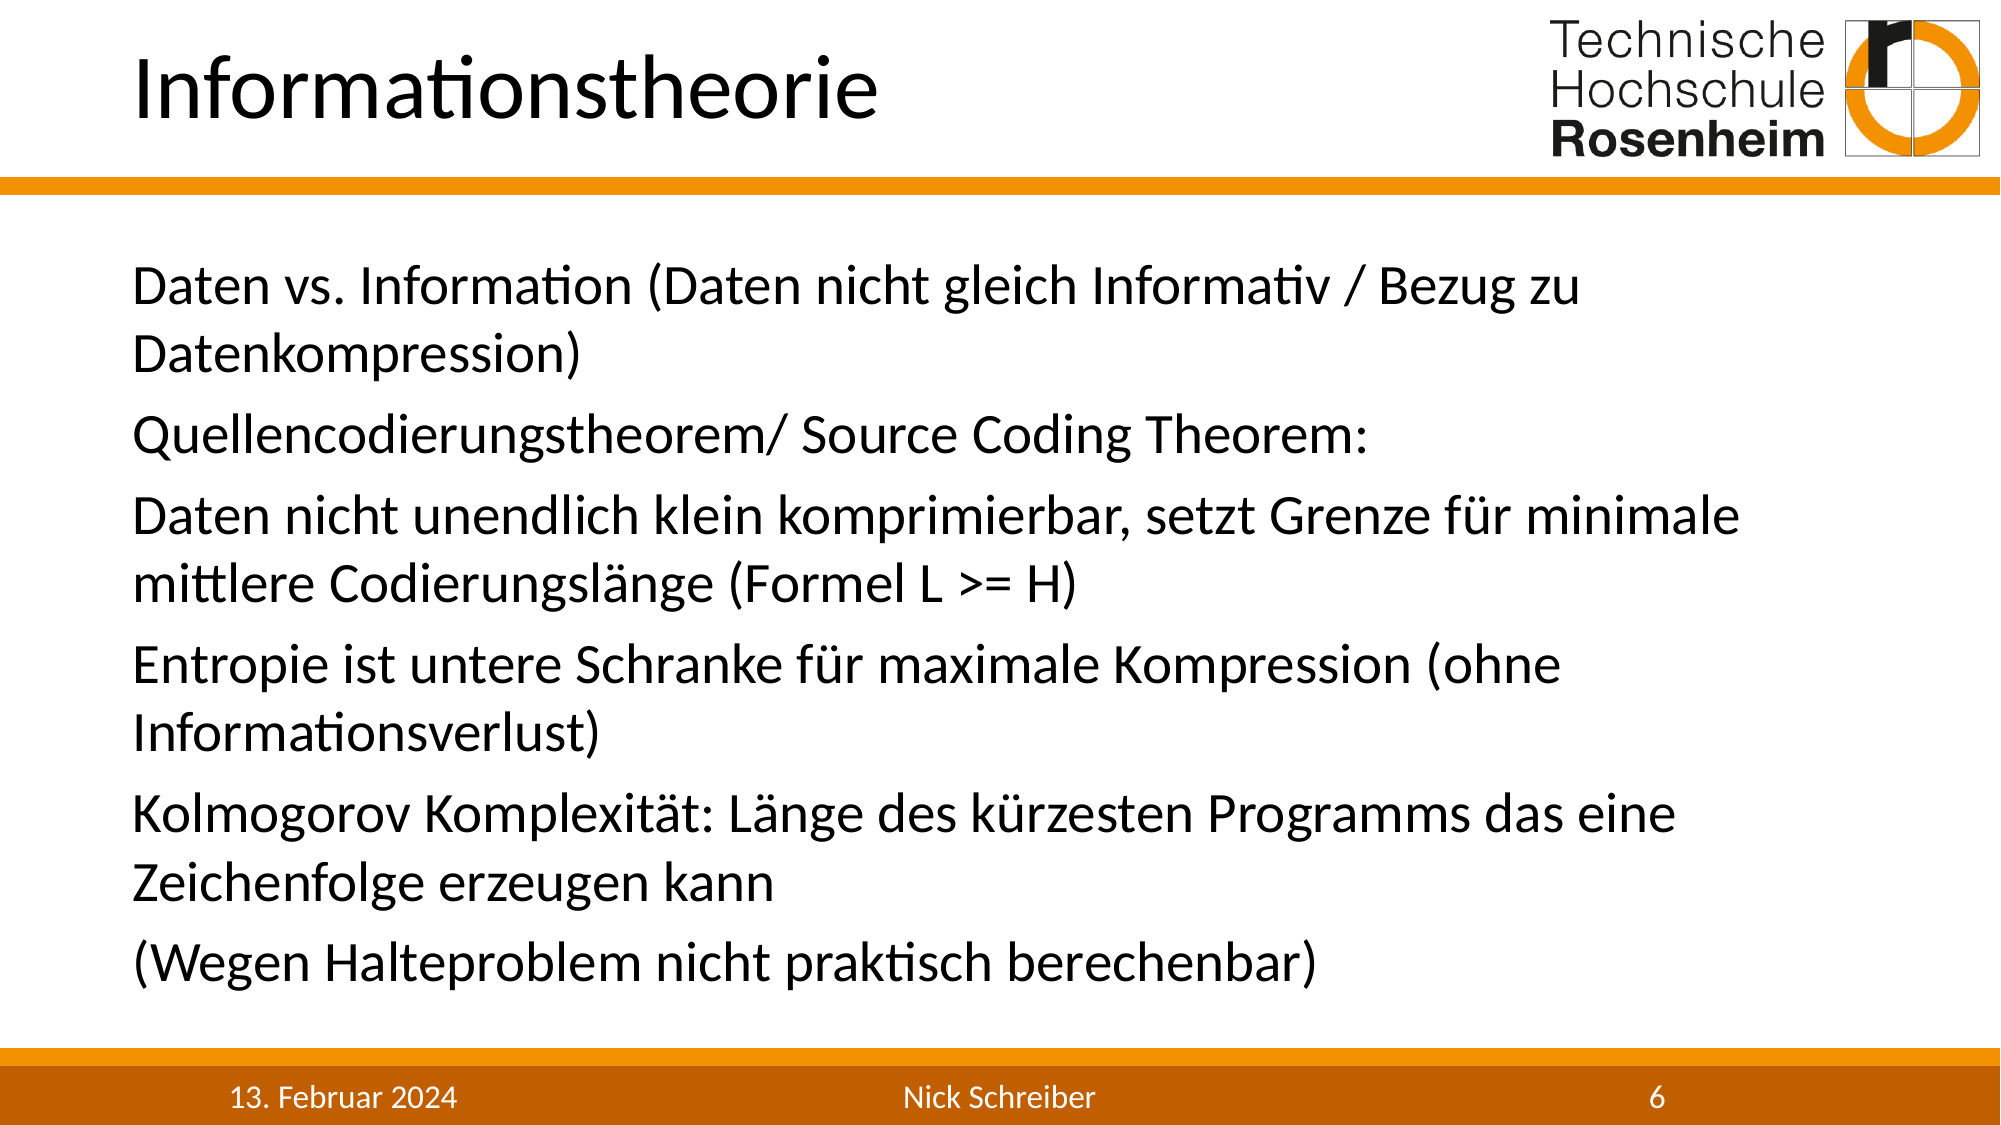

# Informationstheorie
Daten vs. Information (Daten nicht gleich Informativ / Bezug zu Datenkompression)
Quellencodierungstheorem/ Source Coding Theorem:
Daten nicht unendlich klein komprimierbar, setzt Grenze für minimale mittlere Codierungslänge (Formel L >= H)
Entropie ist untere Schranke für maximale Kompression (ohne Informationsverlust)
Kolmogorov Komplexität: Länge des kürzesten Programms das eine Zeichenfolge erzeugen kann
(Wegen Halteproblem nicht praktisch berechenbar)
13. Februar 2024
Nick Schreiber
6